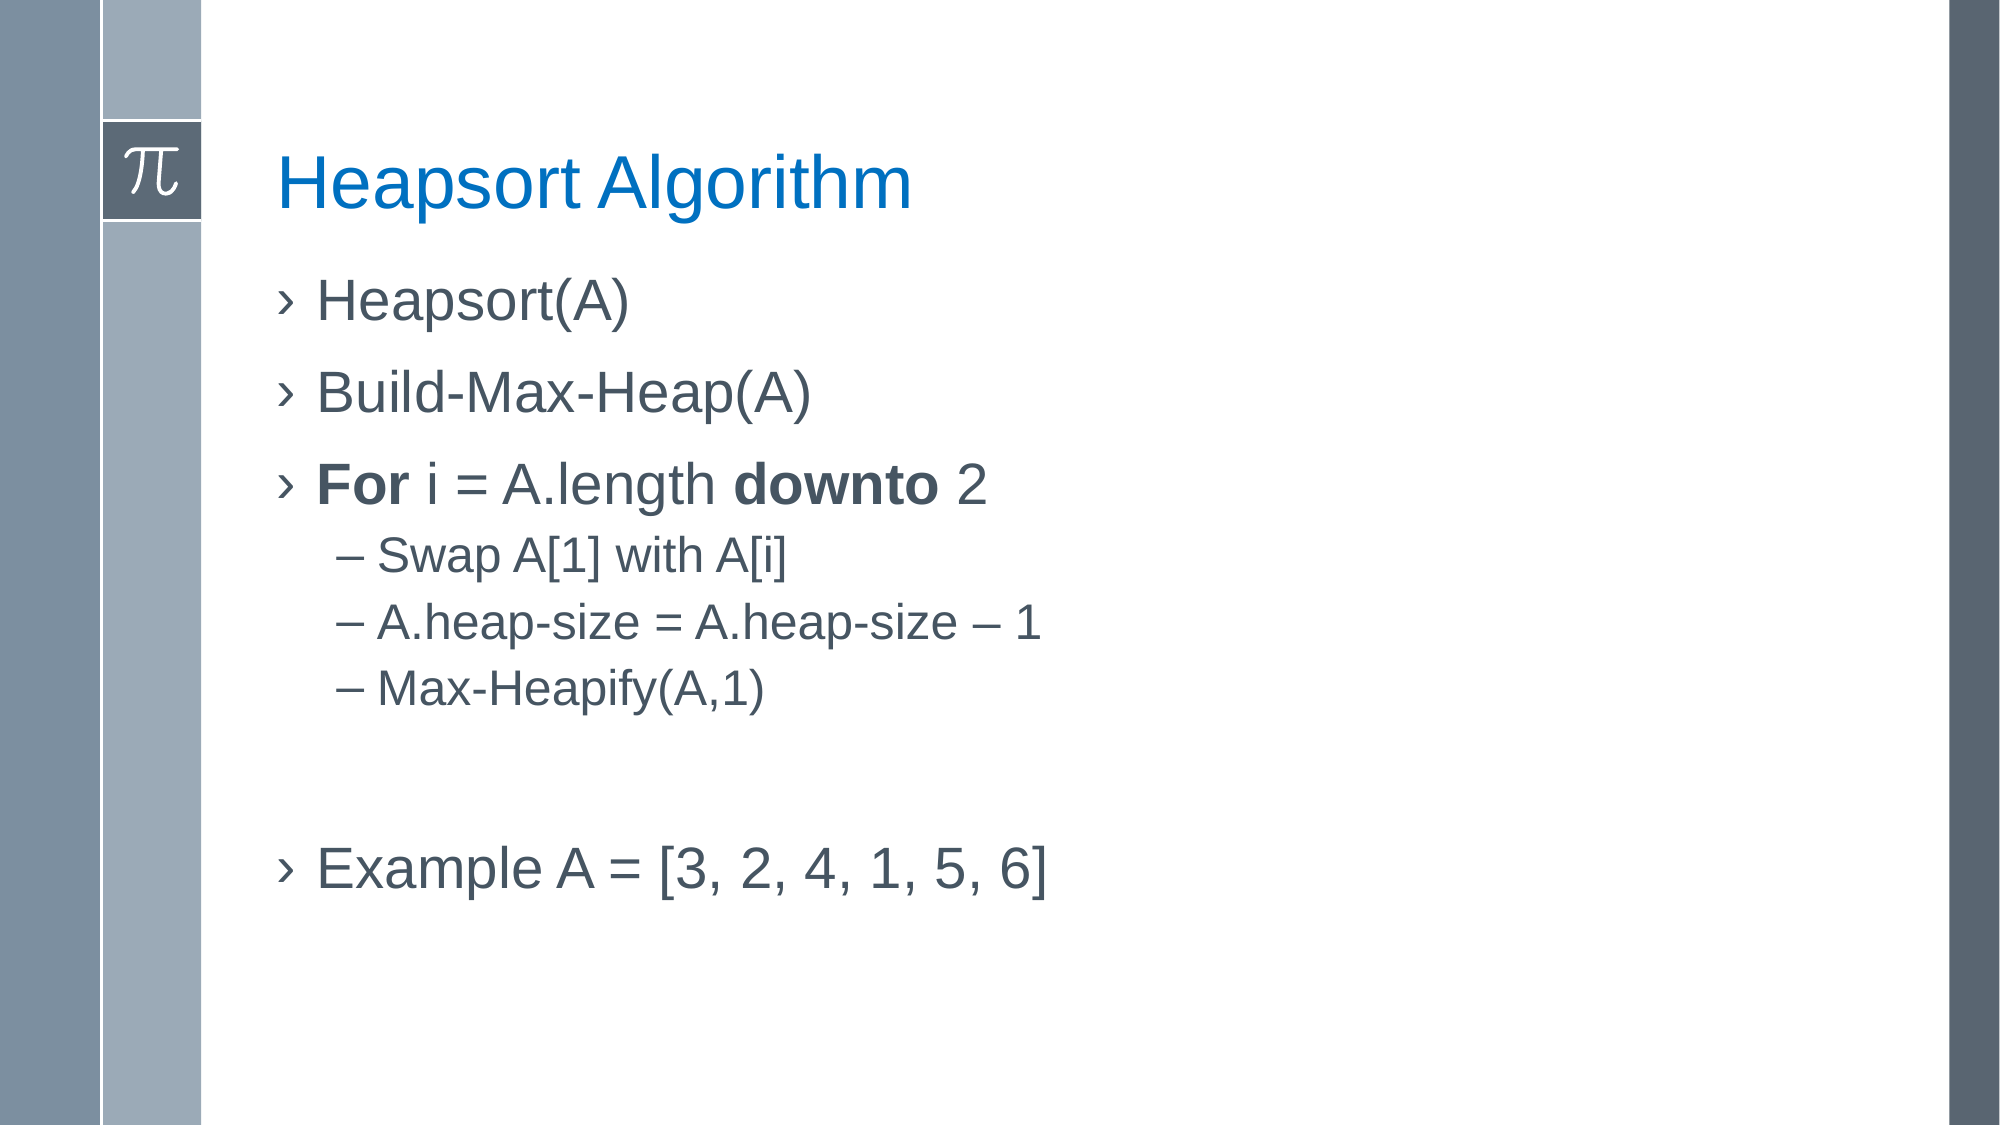

# Heapsort Algorithm
Heapsort(A)
Build-Max-Heap(A)
For i = A.length downto 2
Swap A[1] with A[i]
A.heap-size = A.heap-size – 1
Max-Heapify(A,1)

Example A = [3, 2, 4, 1, 5, 6]